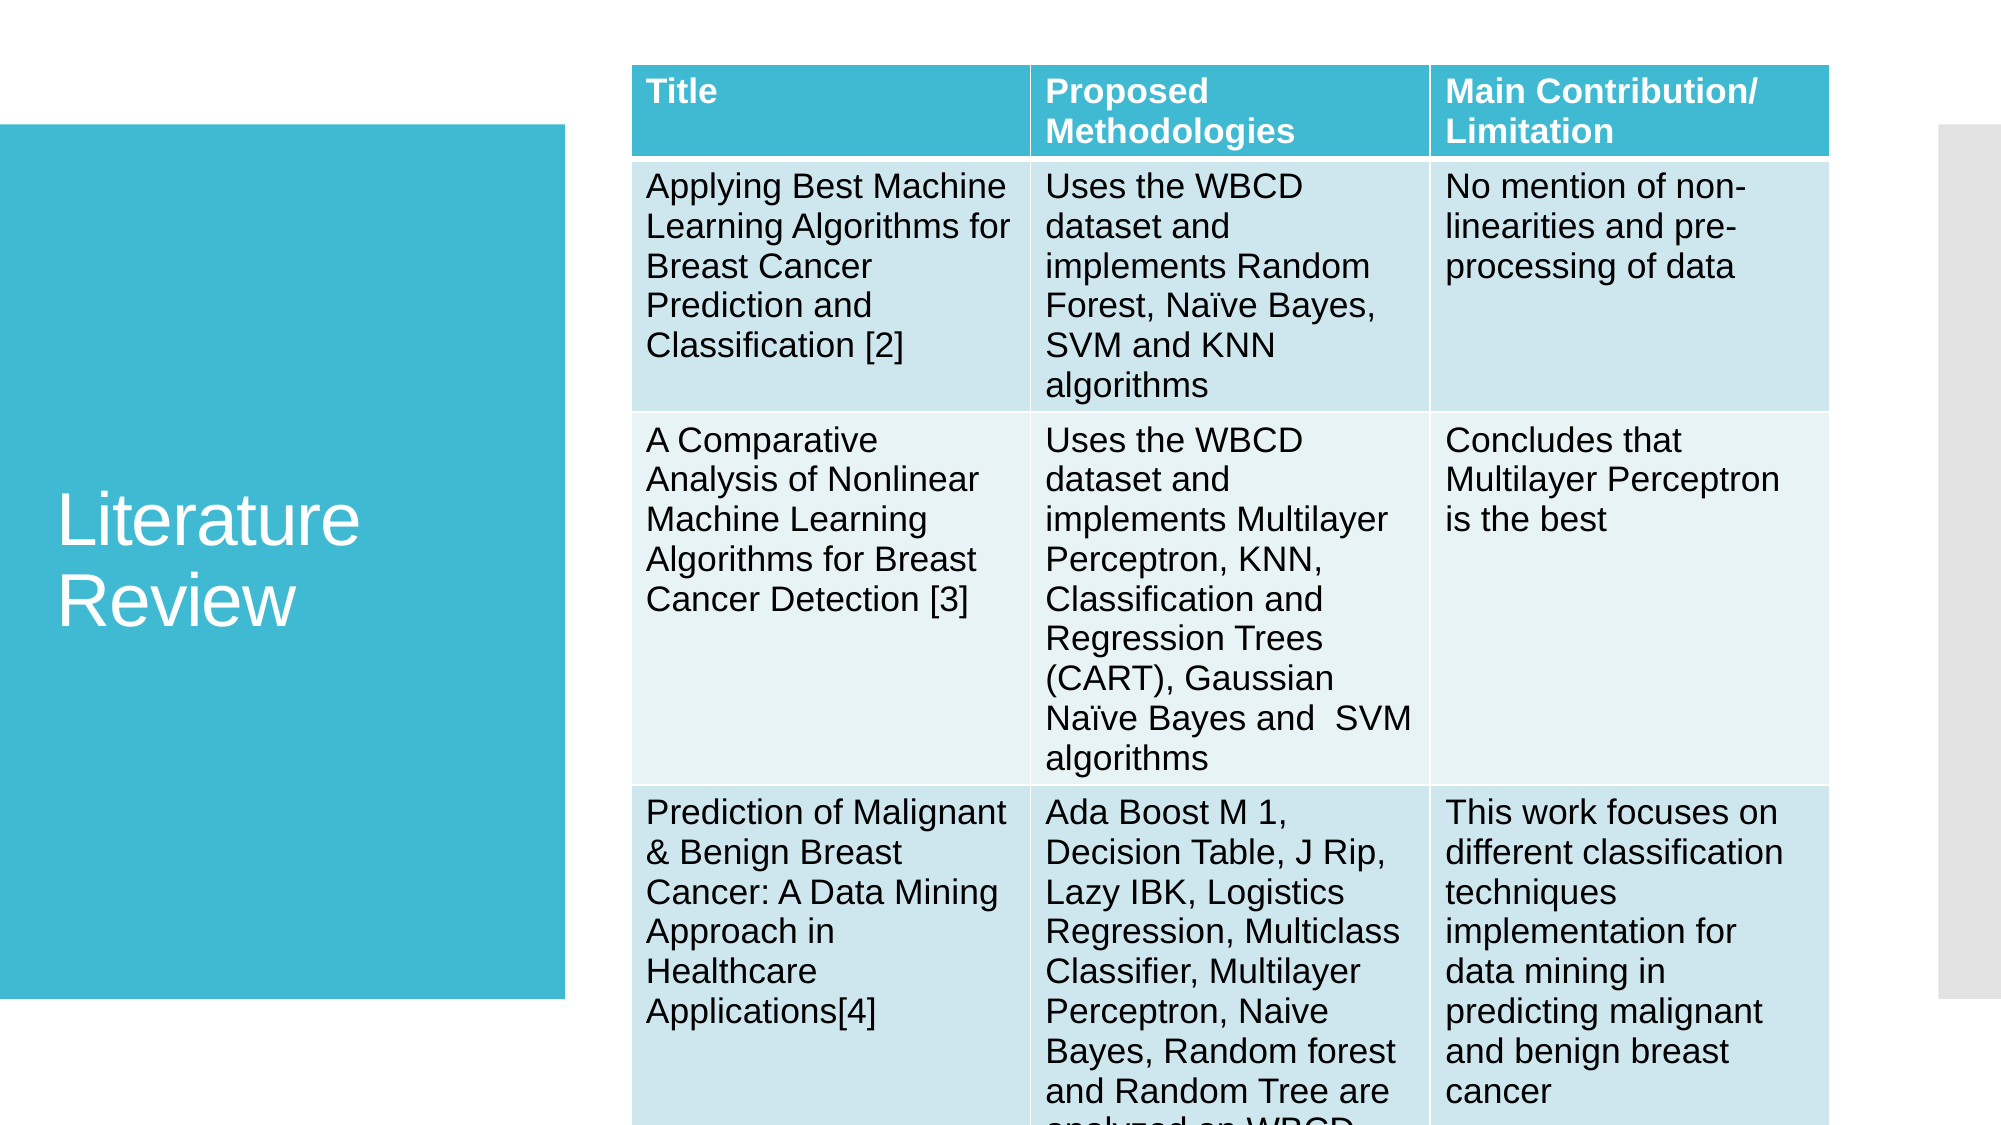

| Title | Proposed Methodologies | Main Contribution/ Limitation |
| --- | --- | --- |
| Applying Best Machine Learning Algorithms for Breast Cancer Prediction and Classification [2] | Uses the WBCD dataset and implements Random Forest, Naïve Bayes, SVM and KNN algorithms | No mention of non-linearities and pre-processing of data |
| A Comparative Analysis of Nonlinear Machine Learning Algorithms for Breast Cancer Detection [3] | Uses the WBCD dataset and implements Multilayer Perceptron, KNN, Classification and Regression Trees (CART), Gaussian Naïve Bayes and SVM algorithms | Concludes that Multilayer Perceptron is the best |
| Prediction of Malignant & Benign Breast Cancer: A Data Mining Approach in Healthcare Applications[4] | Ada Boost M 1, Decision Table, J Rip, Lazy IBK, Logistics Regression, Multiclass Classifier, Multilayer Perceptron, Naive Bayes, Random forest and Random Tree are analyzed on WBCD | This work focuses on different classification techniques implementation for data mining in predicting malignant and benign breast cancer |
# Literature Review